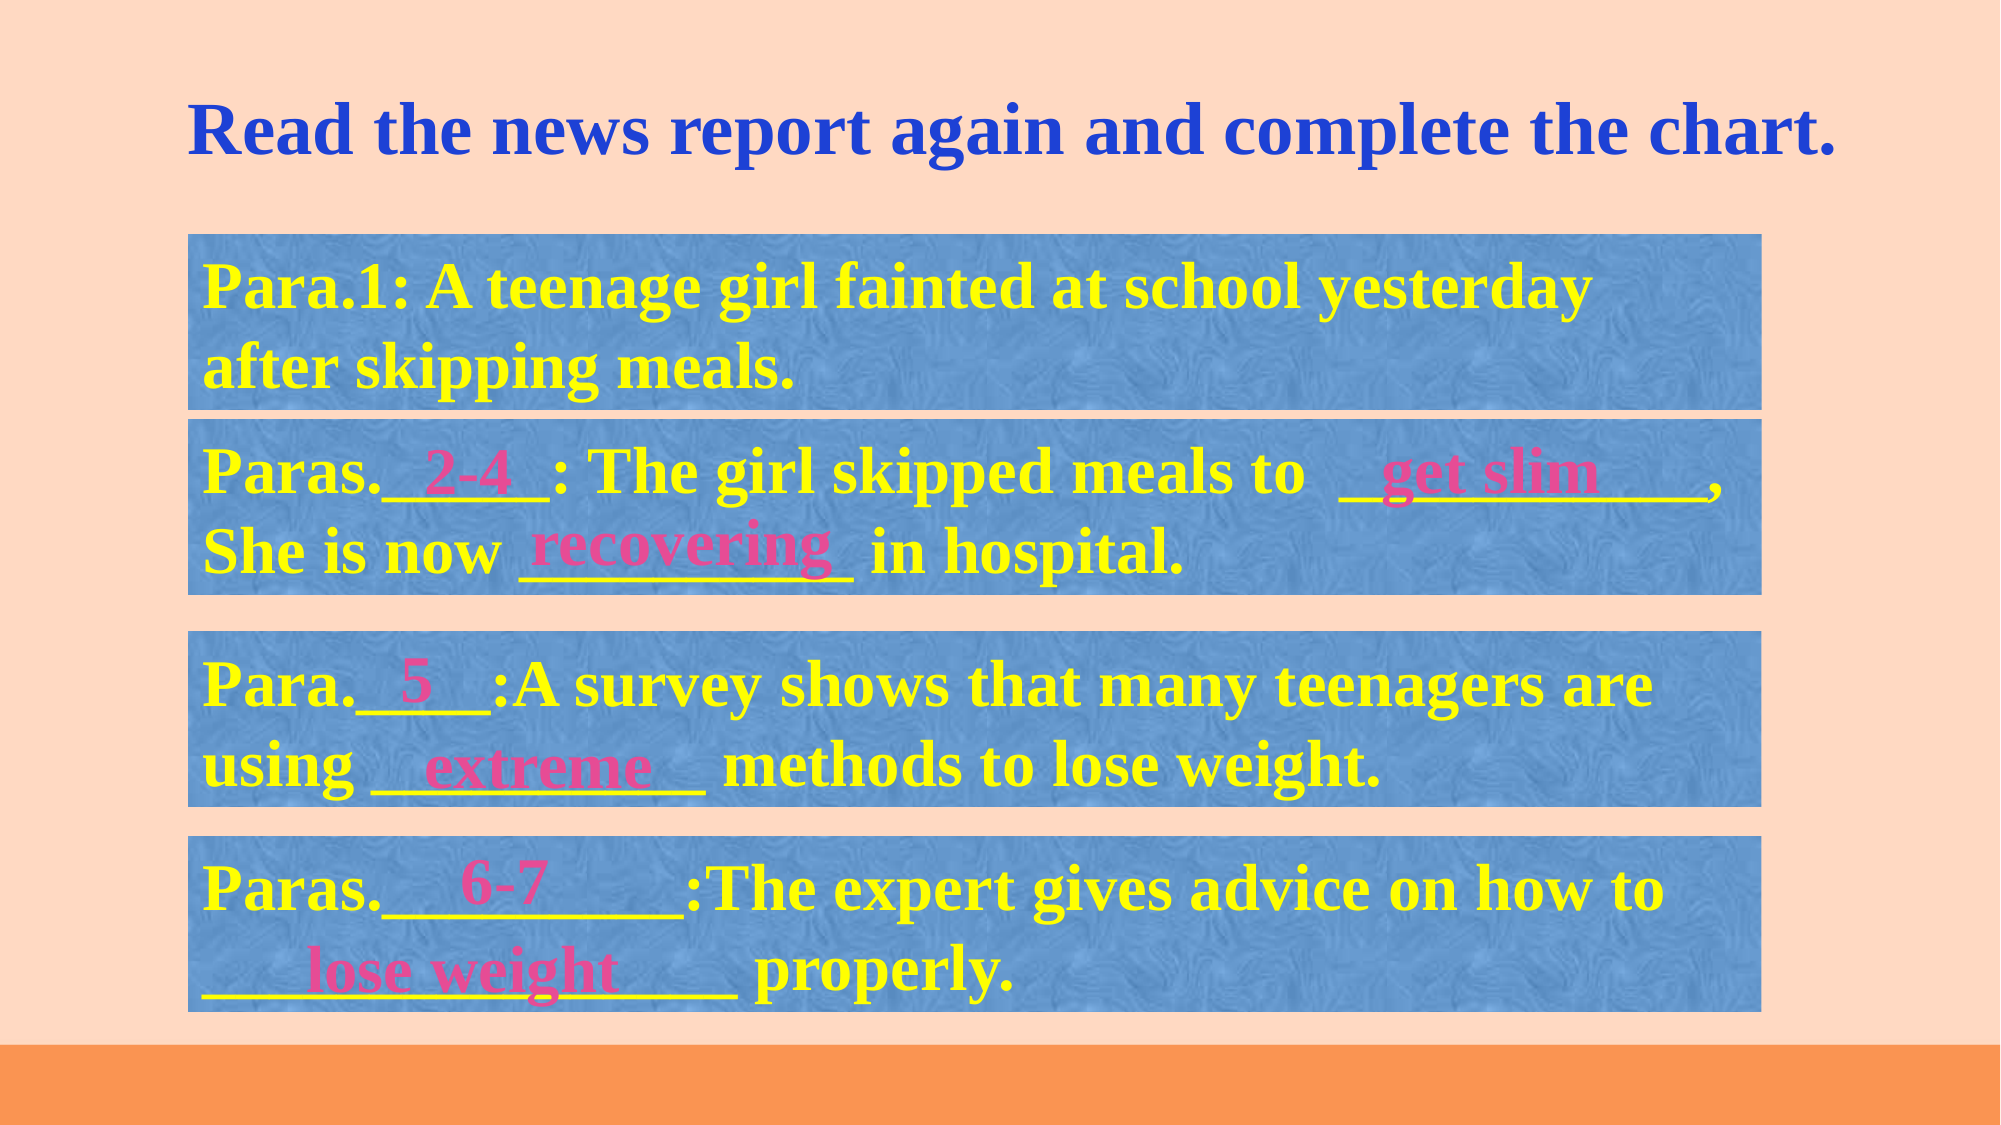

Read the news report again and complete the chart.
Para.1: A teenage girl fainted at school yesterday after skipping meals.
get slim
Paras._____: The girl skipped meals to  ___________, She is now __________ in hospital.
2-4
recovering
5
Para.____:A survey shows that many teenagers are using __________ methods to lose weight.
extreme
6-7
Paras._________:The expert gives advice on how to ________________ properly.
lose weight